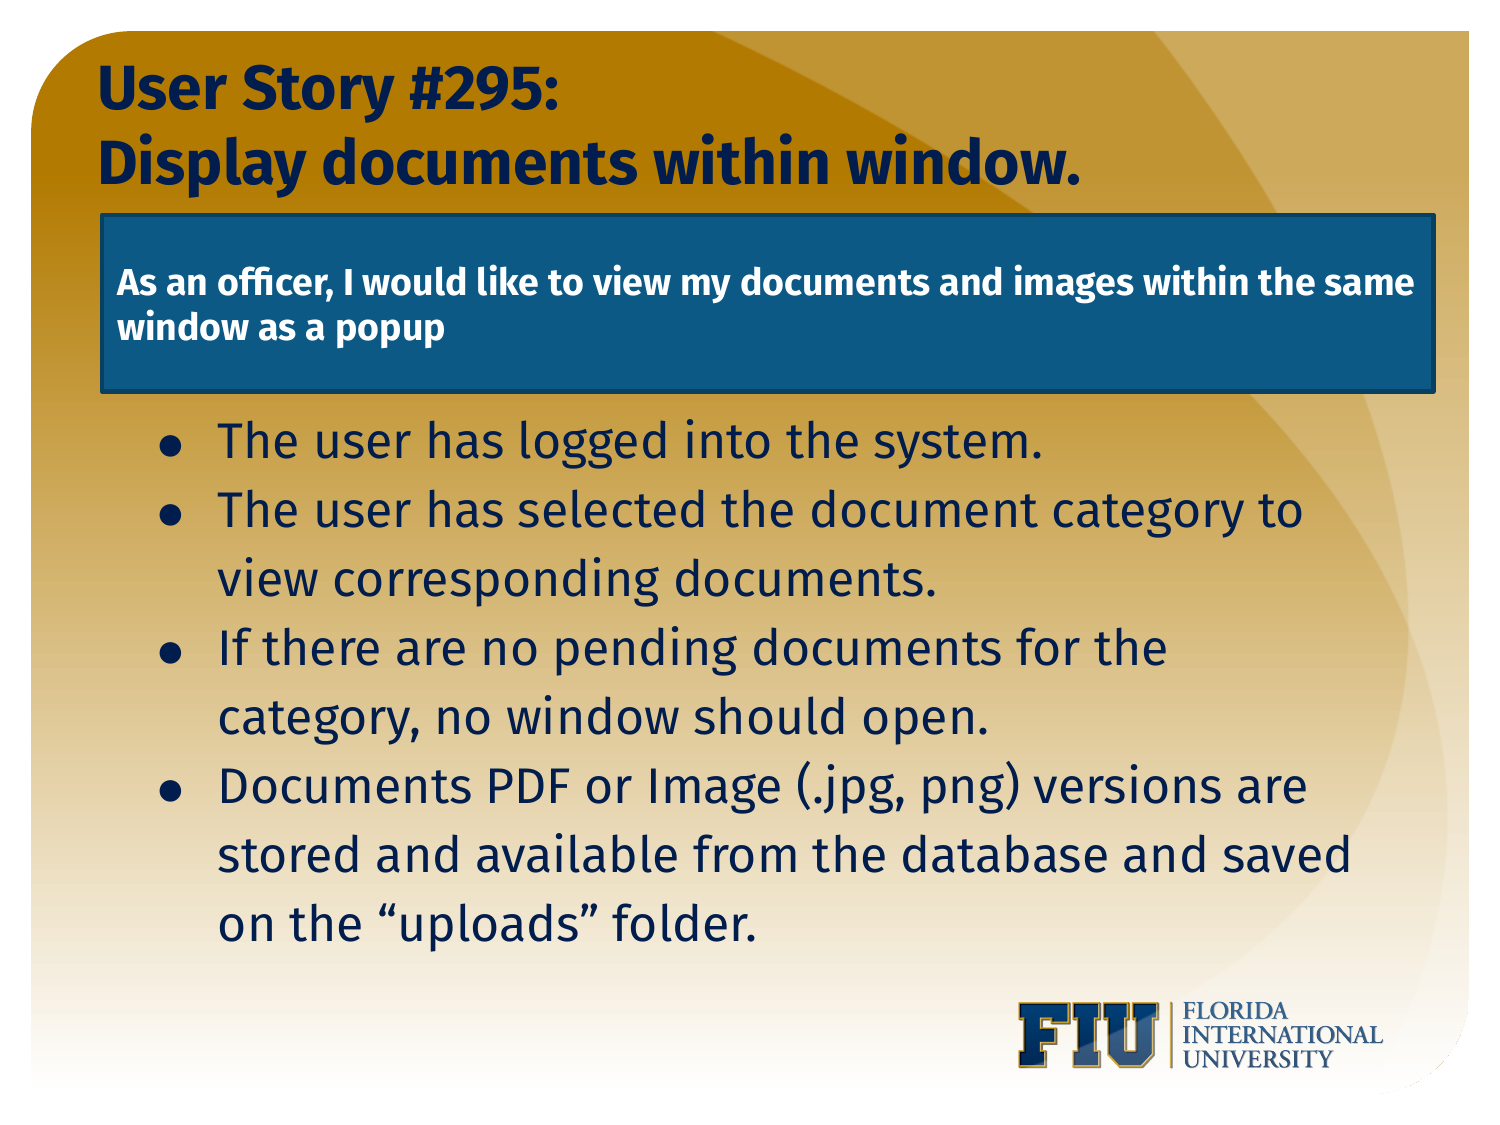

# User Story #295:
Display documents within window.
As an officer, I would like to view my documents and images within the same window as a popup
The user has logged into the system.
The user has selected the document category to view corresponding documents.
If there are no pending documents for the category, no window should open.
Documents PDF or Image (.jpg, png) versions are stored and available from the database and saved on the “uploads” folder.